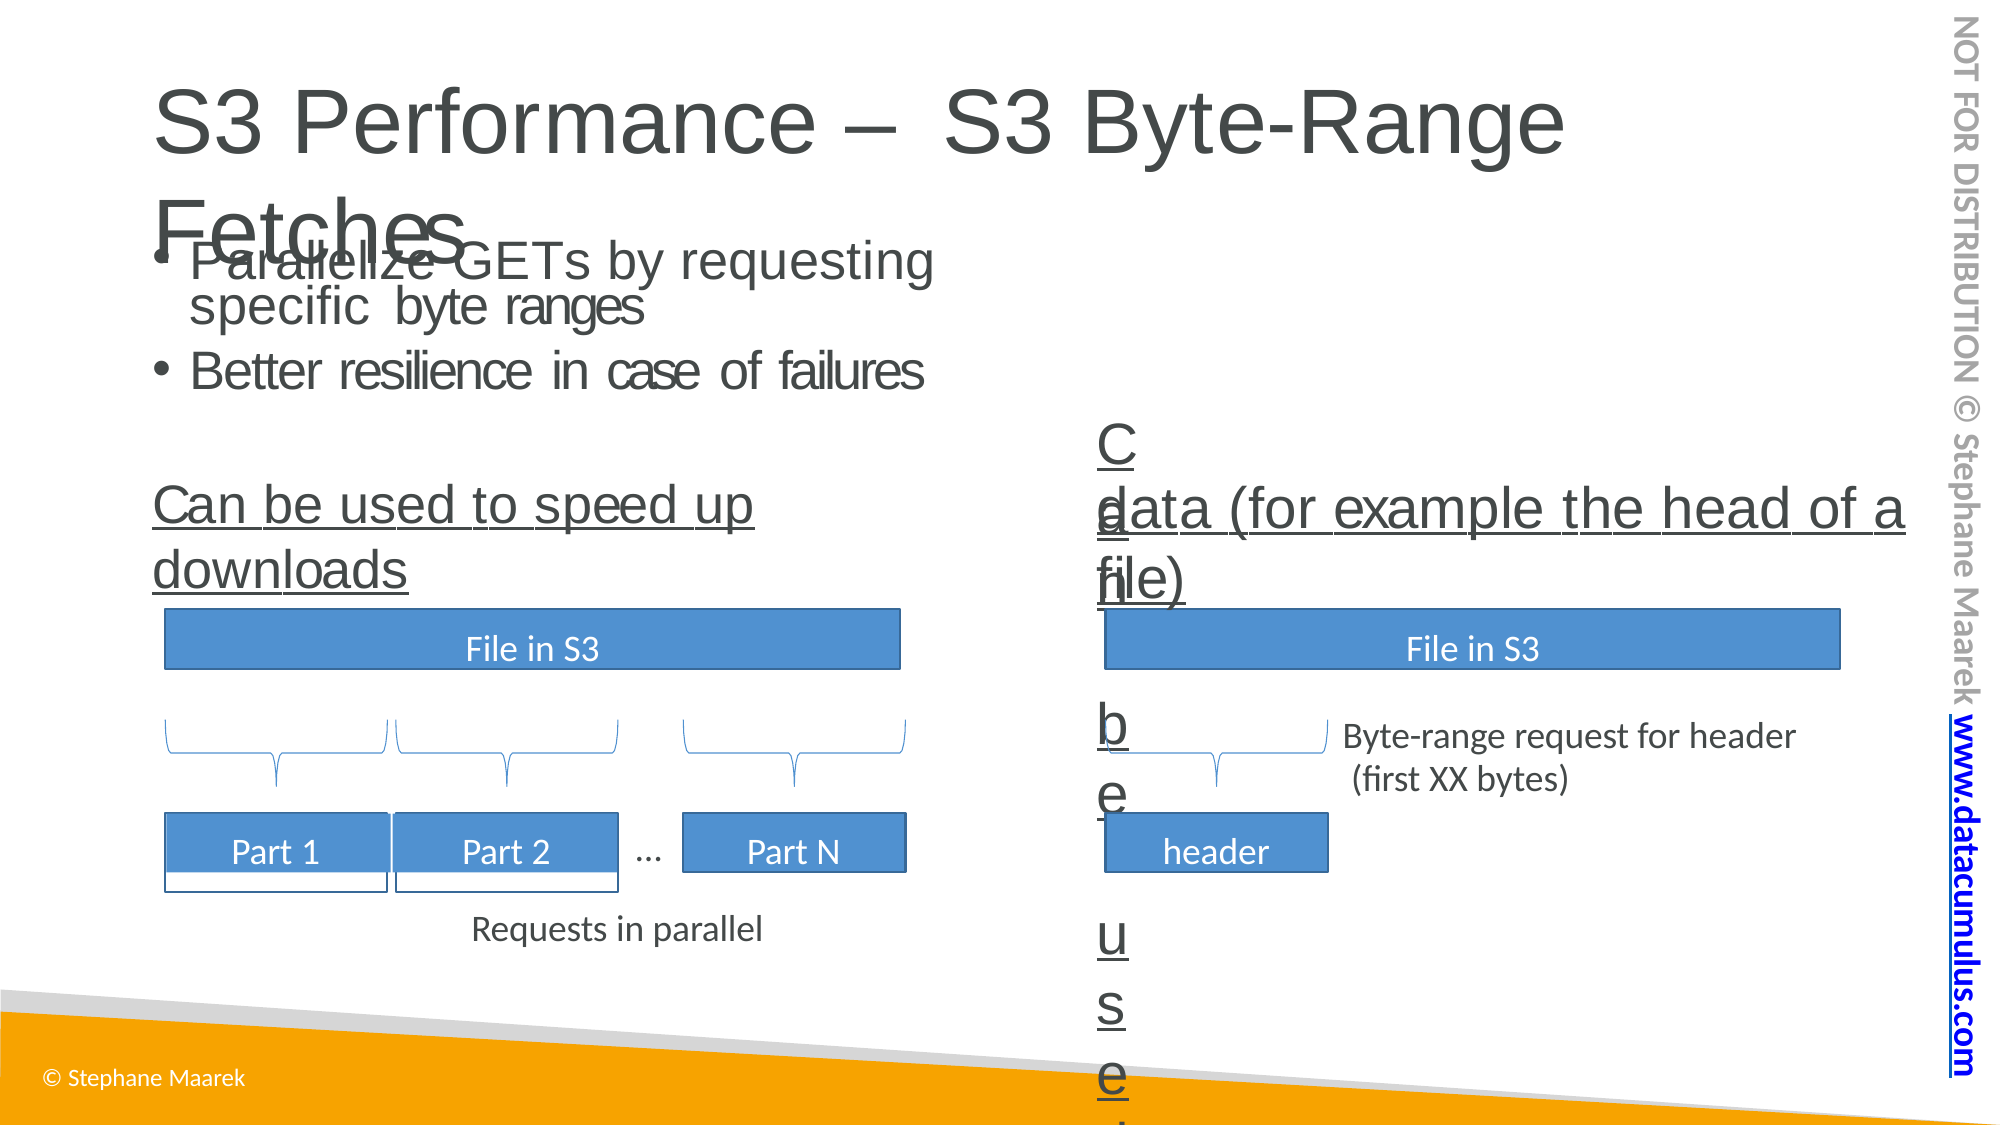

NOT FOR DISTRIBUTION © Stephane Maarek www.datacumulus.com
# S3 Performance – S3 Byte-Range Fetches
Parallelize GETs by requesting specific  byte ranges
Better resilience in case of failures
Can be used to retrieve only partial
Can be used to speed up downloads
data (for example the head of a file)
File in S3
File in S3
Byte-range request for header  (first XX bytes)

Part N
header
Part 1
Part 2
…
Requests in parallel
© Stephane Maarek